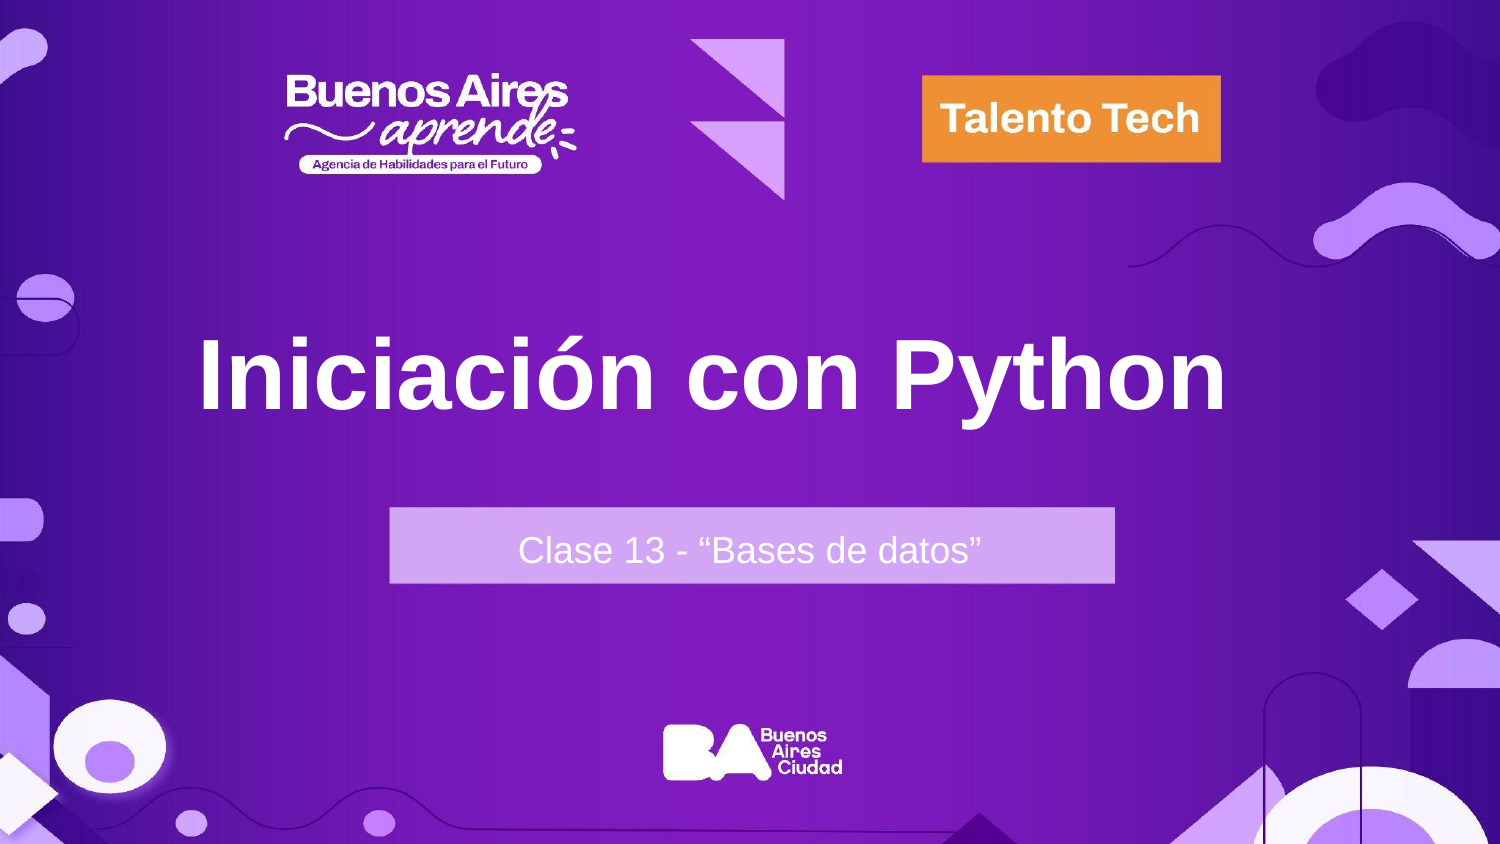

Iniciación con Python

Clase 13 - “Bases de datos”